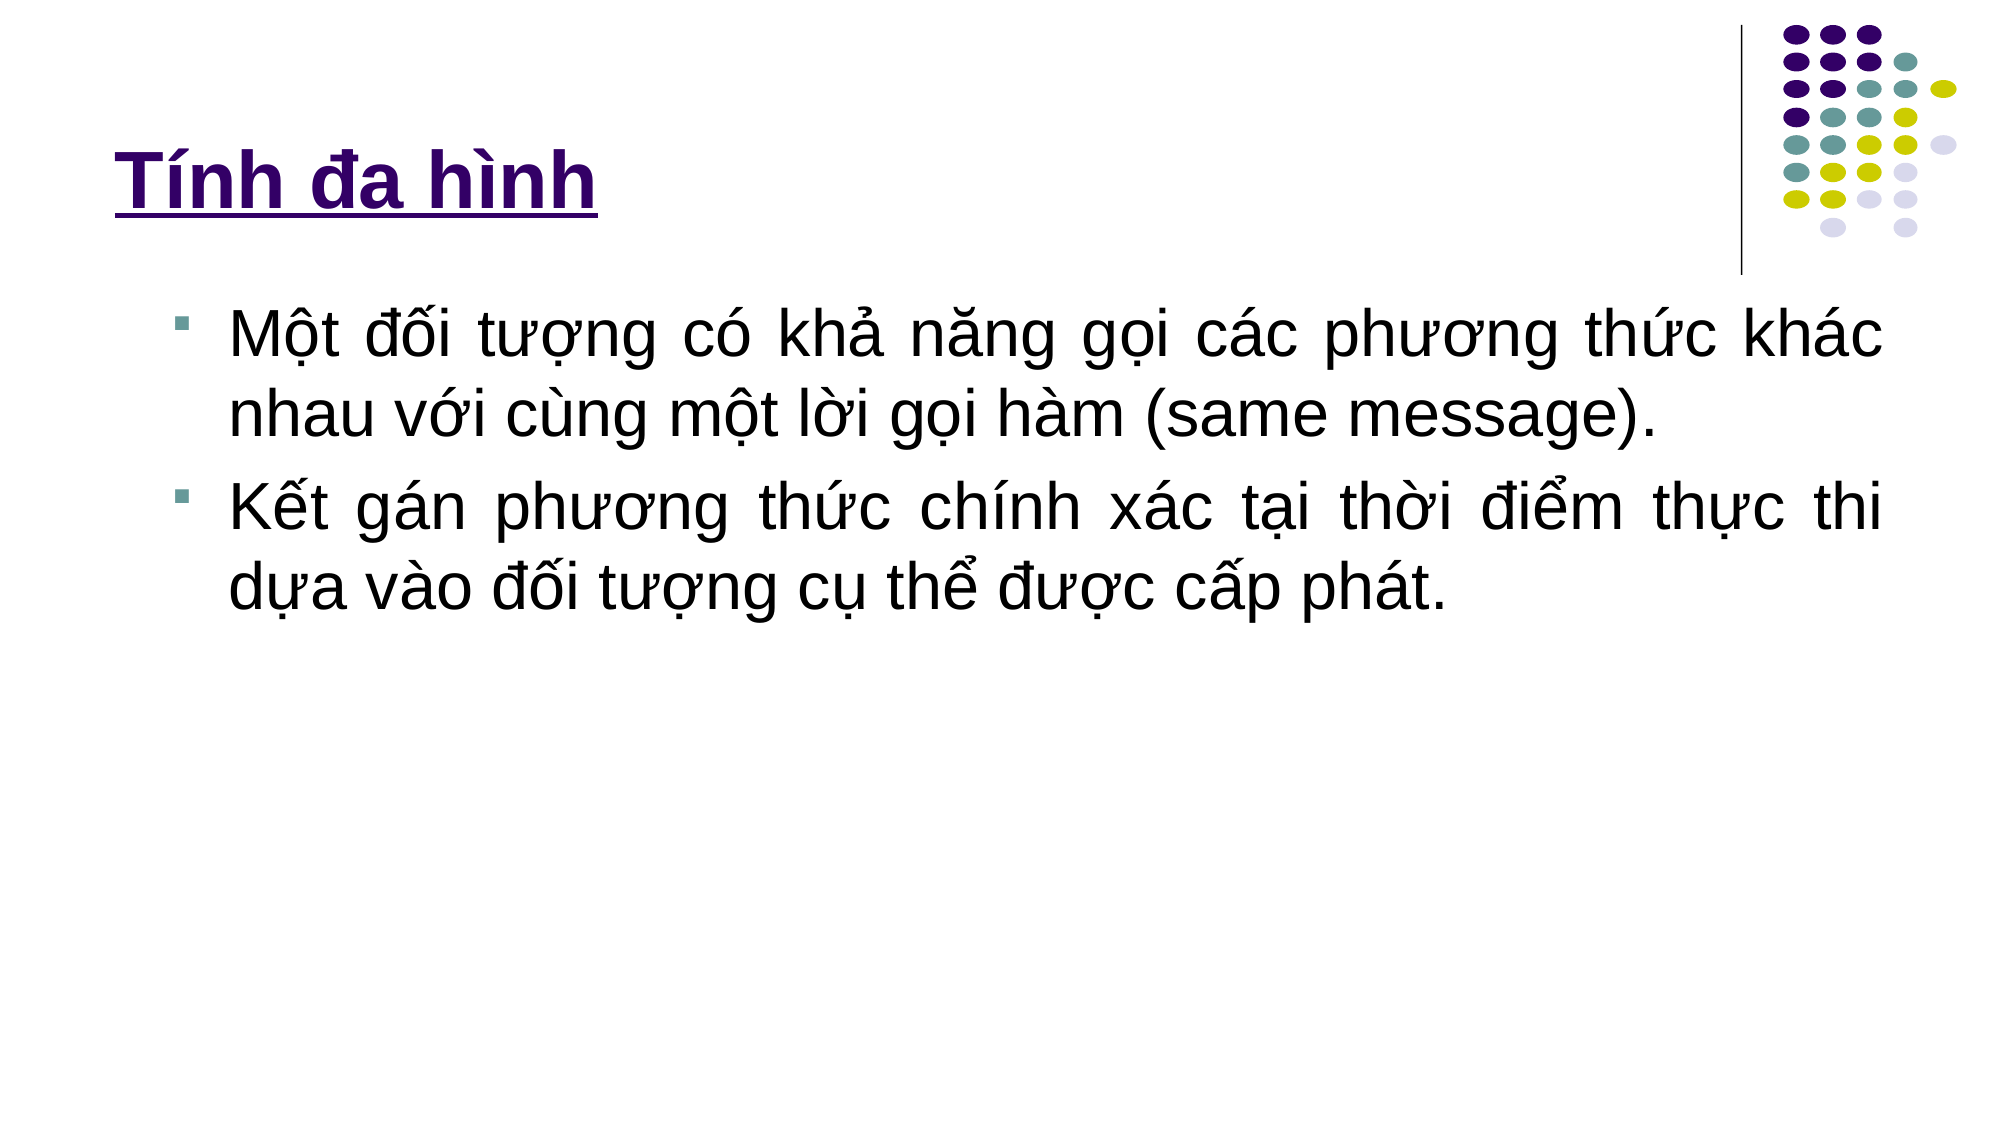

# Tính đa hình
Một đối tượng có khả năng gọi các phương thức khác nhau với cùng một lời gọi hàm (same message).
Kết gán phương thức chính xác tại thời điểm thực thi dựa vào đối tượng cụ thể được cấp phát.